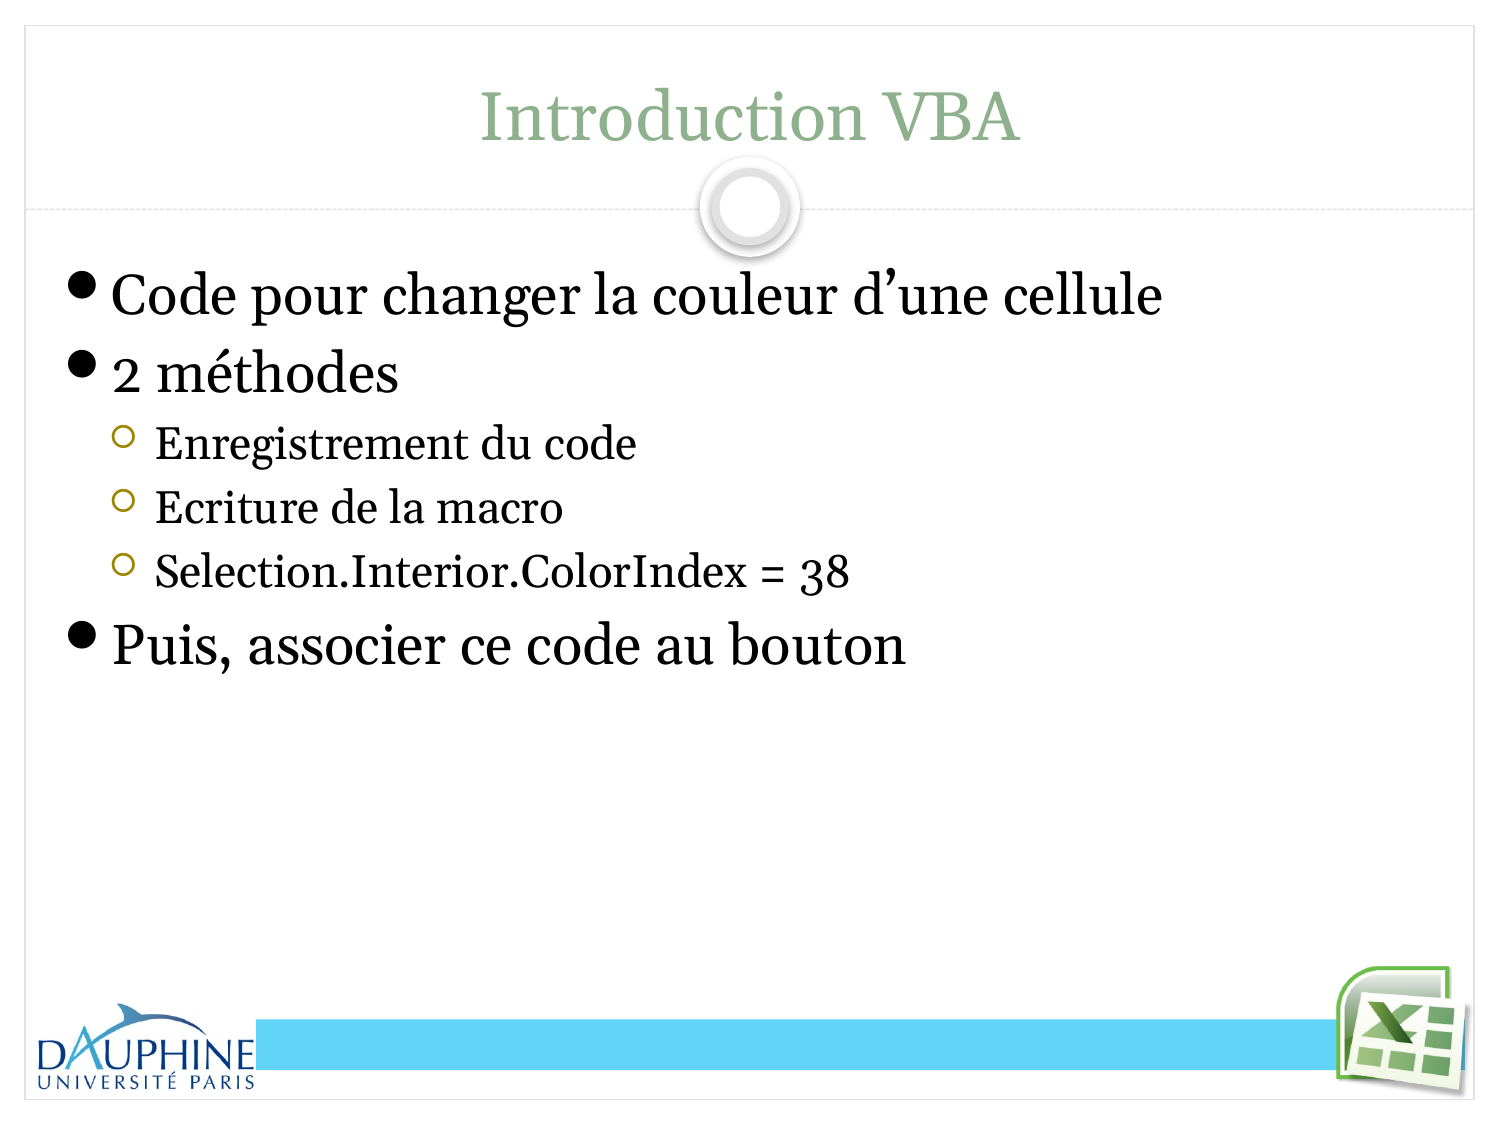

# Introduction VBA
Code pour changer la couleur d’une cellule
2 méthodes
Enregistrement du code
Ecriture de la macro
Selection.Interior.ColorIndex = 38
Puis, associer ce code au bouton